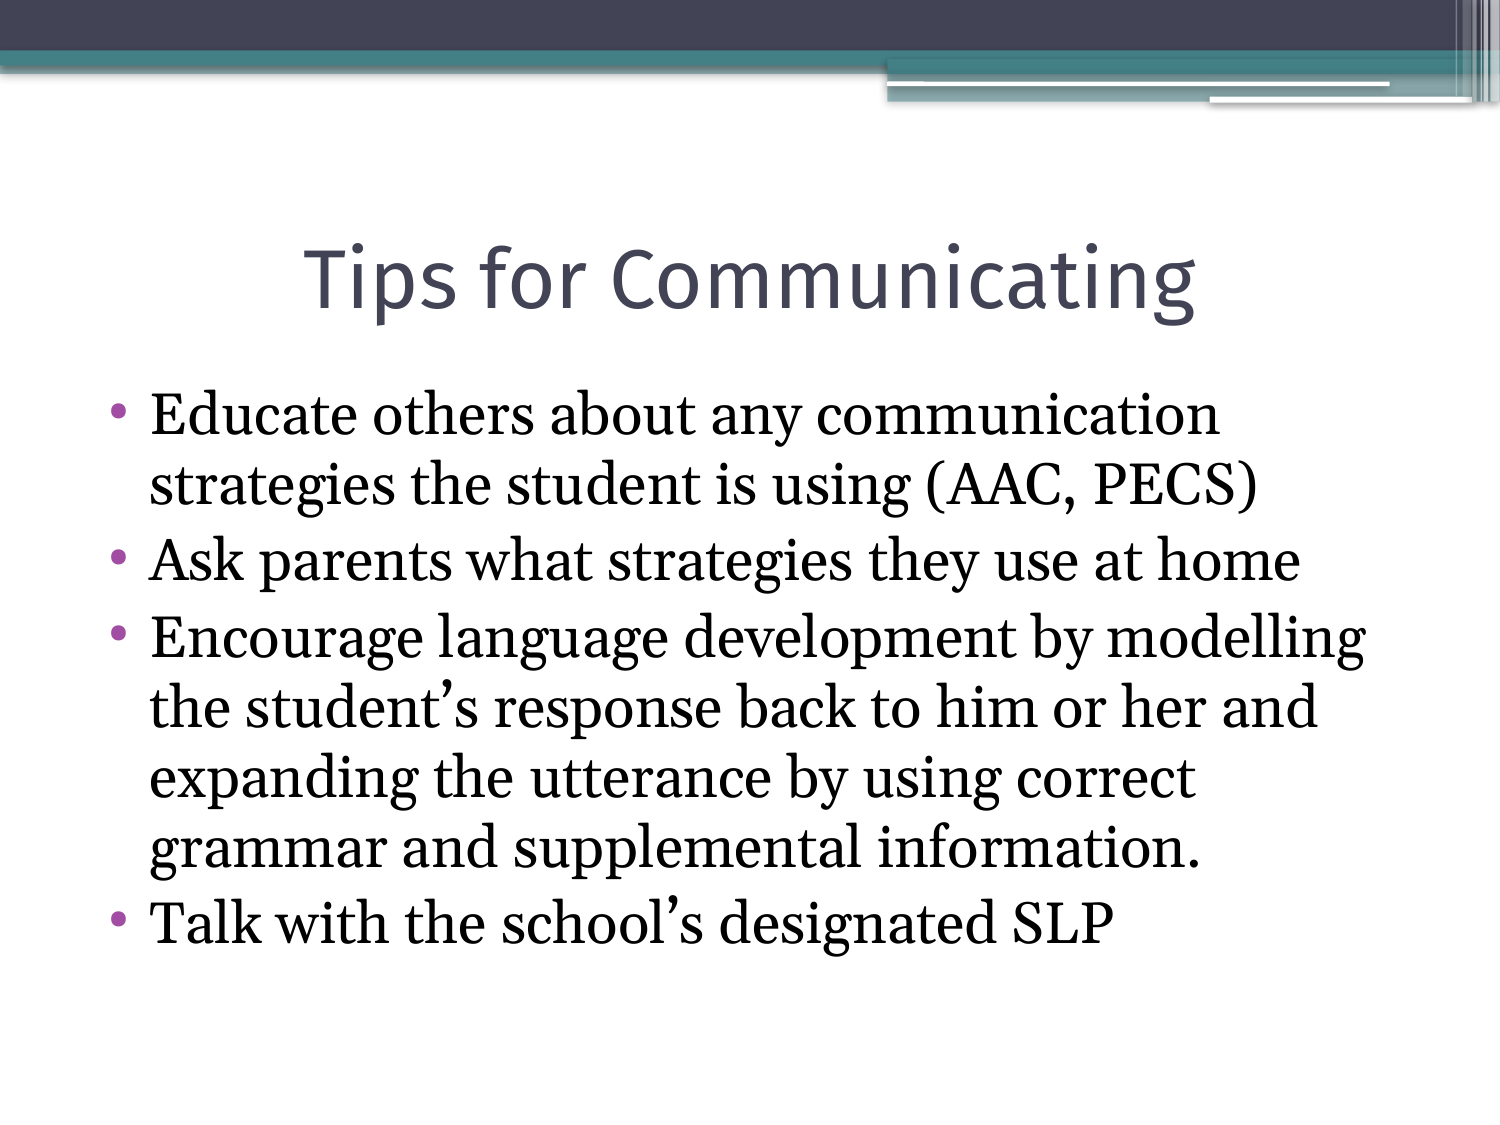

# Tips for Communicating
Educate others about any communication strategies the student is using (AAC, PECS)
Ask parents what strategies they use at home
Encourage language development by modelling the student’s response back to him or her and expanding the utterance by using correct grammar and supplemental information.
Talk with the school’s designated SLP